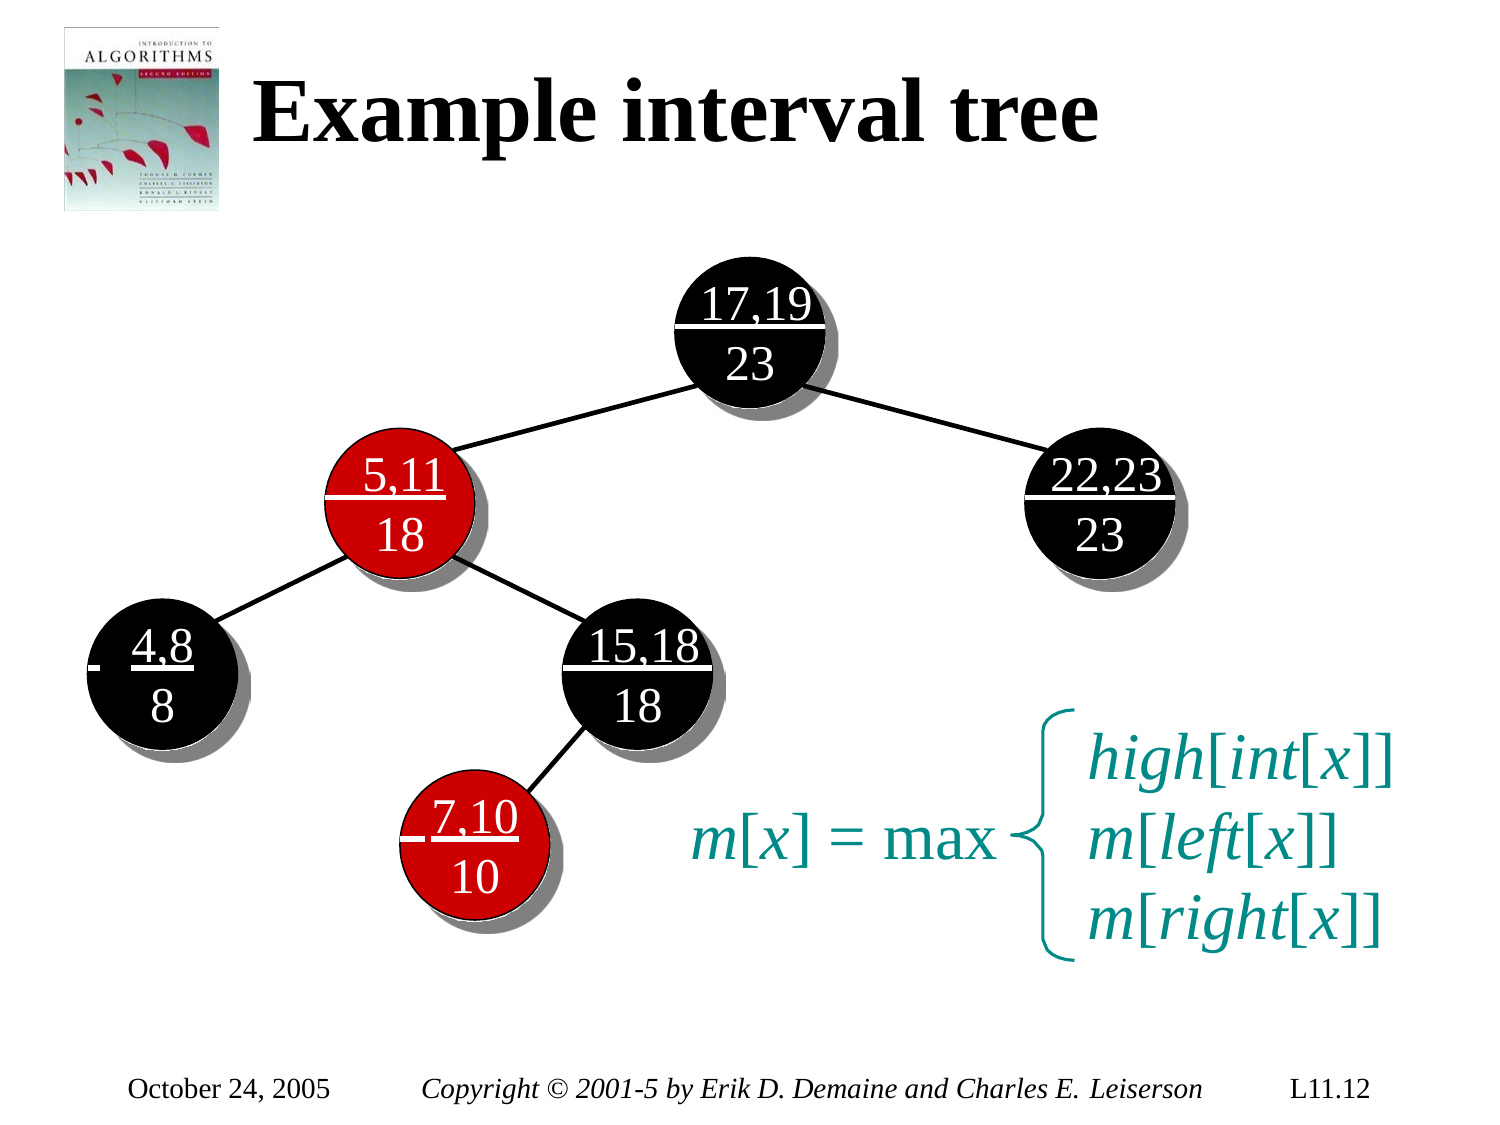

# Example interval tree

  17,19
23

   5,11
18
  22,23
23

 	4,8
8
  15,18
18
high[int[x]]
m[left[x]]
m[right[x]]

  7,10
10
m[x] = max
October 24, 2005
Copyright © 2001-5 by Erik D. Demaine and Charles E. Leiserson
L11.12